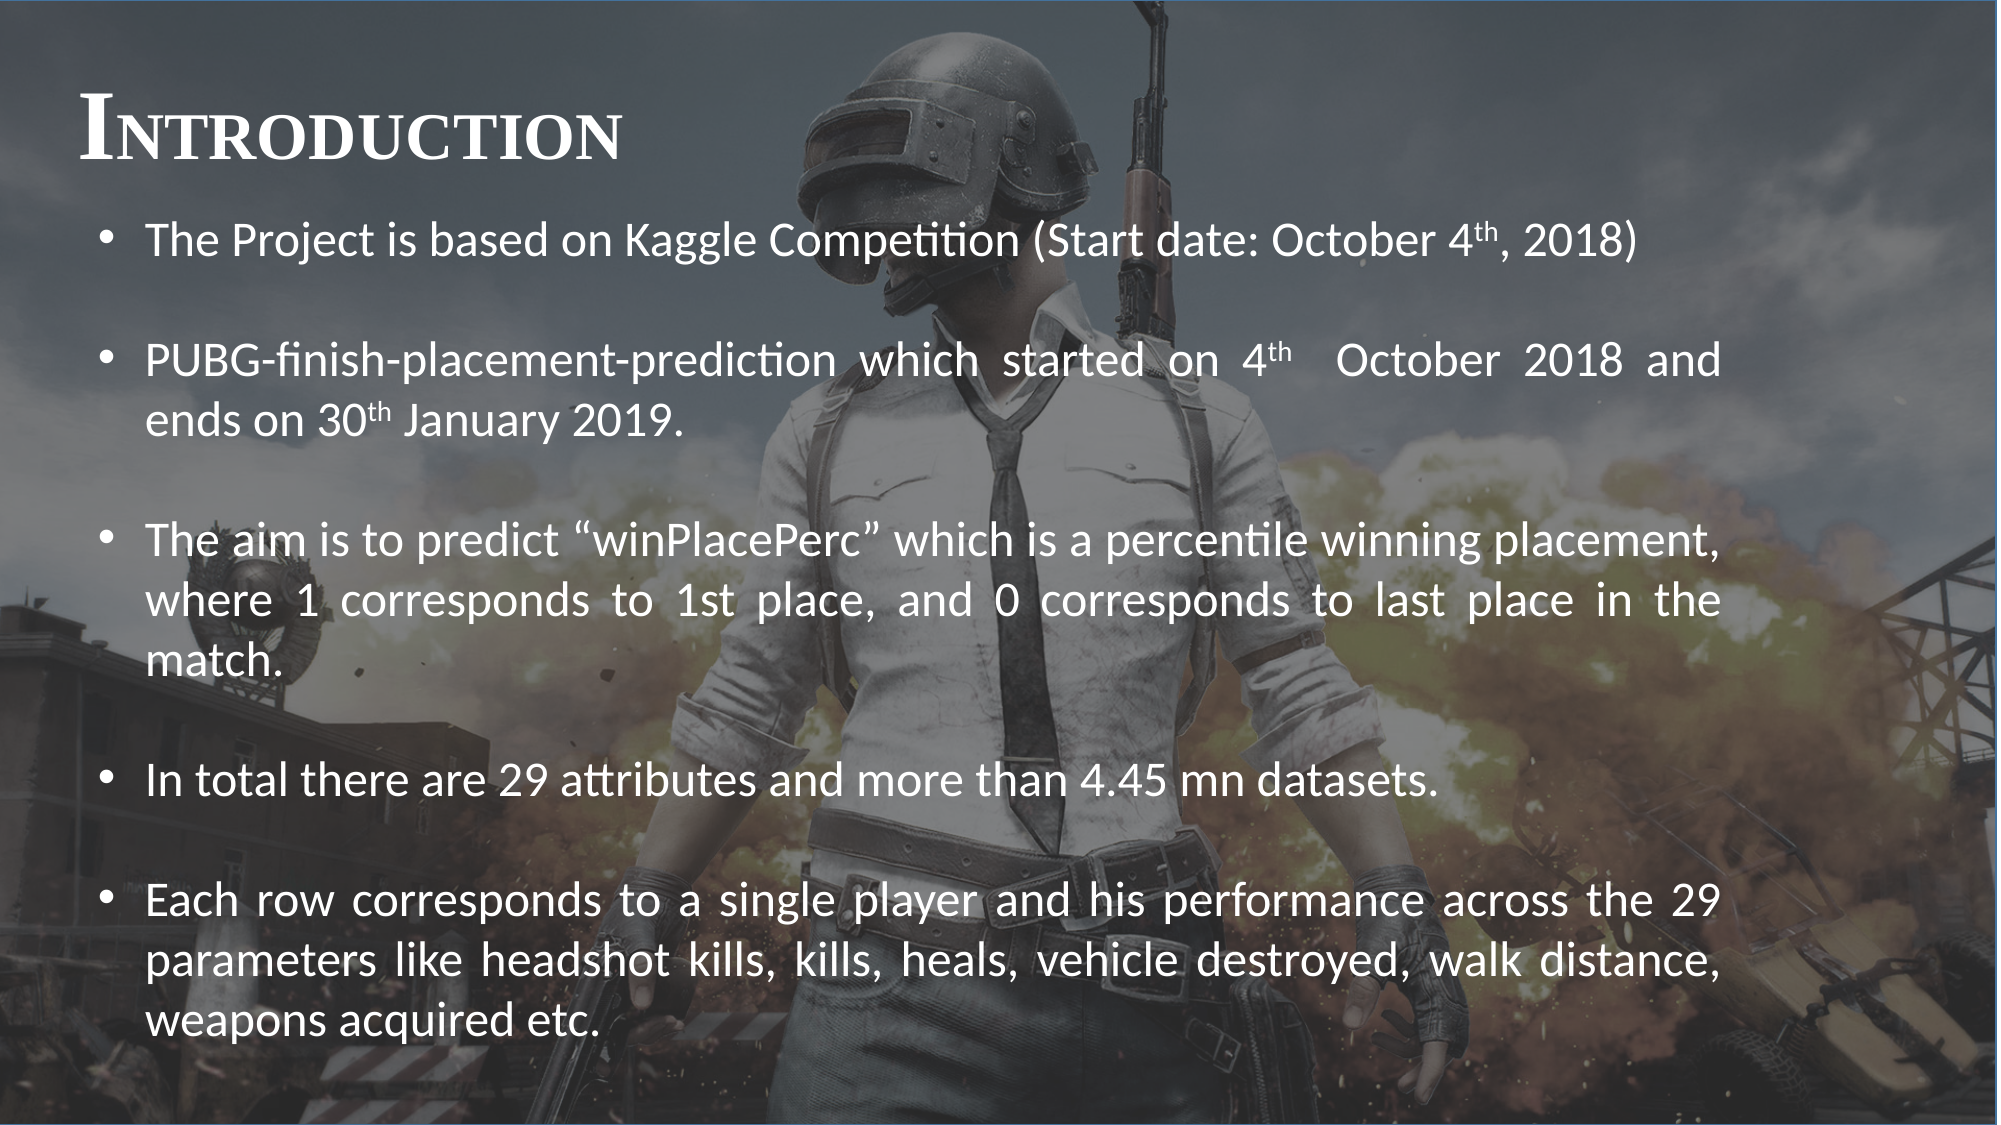

INTRODUCTION
The Project is based on Kaggle Competition (Start date: October 4th, 2018)

PUBG-finish-placement-prediction which started on 4th  October 2018 and ends on 30th January 2019.

The aim is to predict “winPlacePerc” which is a percentile winning placement, where 1 corresponds to 1st place, and 0 corresponds to last place in the match.

In total there are 29 attributes and more than 4.45 mn datasets.

Each row corresponds to a single player and his performance across the 29 parameters like headshot kills, kills, heals, vehicle destroyed, walk distance, weapons acquired etc.